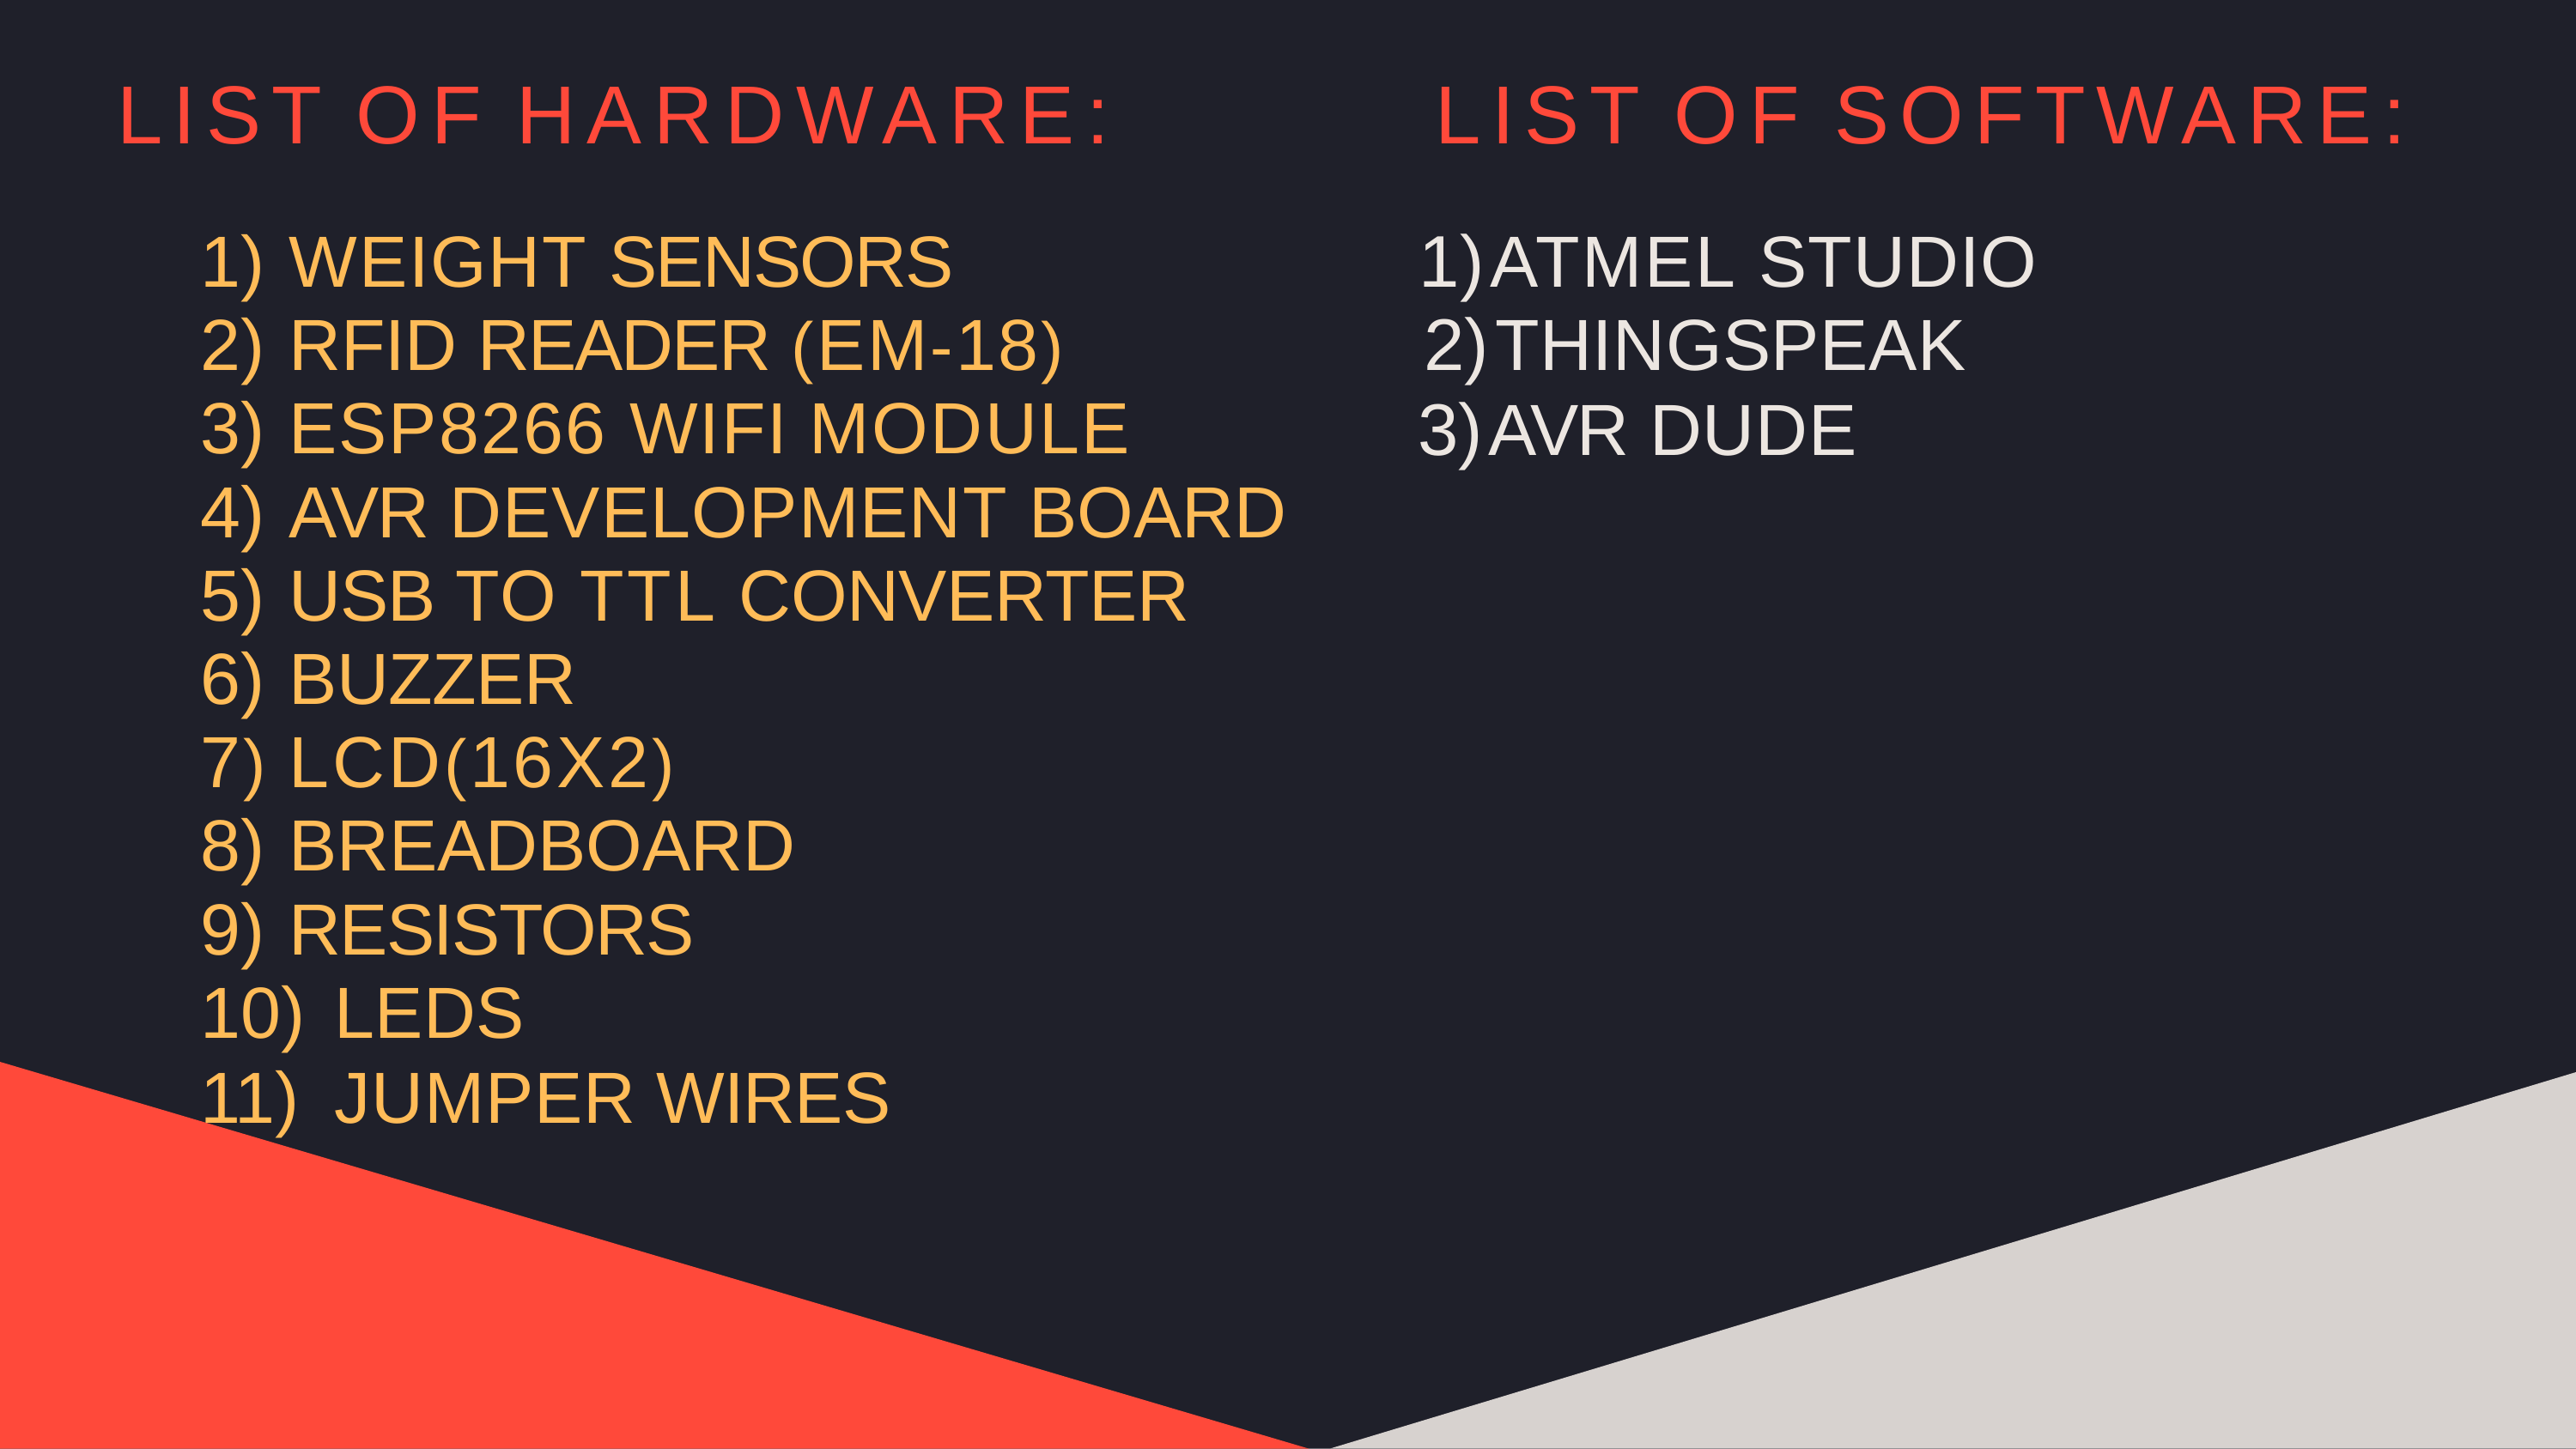

# LIST OF HARDWARE:
LIST OF SOFTWARE:
WEIGHT SENSORS
RFID READER (EM-18)
ESP8266 WIFI MODULE
AVR DEVELOPMENT BOARD
USB TO TTL CONVERTER
BUZZER
7) LCD(16X2)
BREADBOARD
RESISTORS
LEDS
JUMPER WIRES
ATMEL STUDIO
THINGSPEAK
AVR DUDE